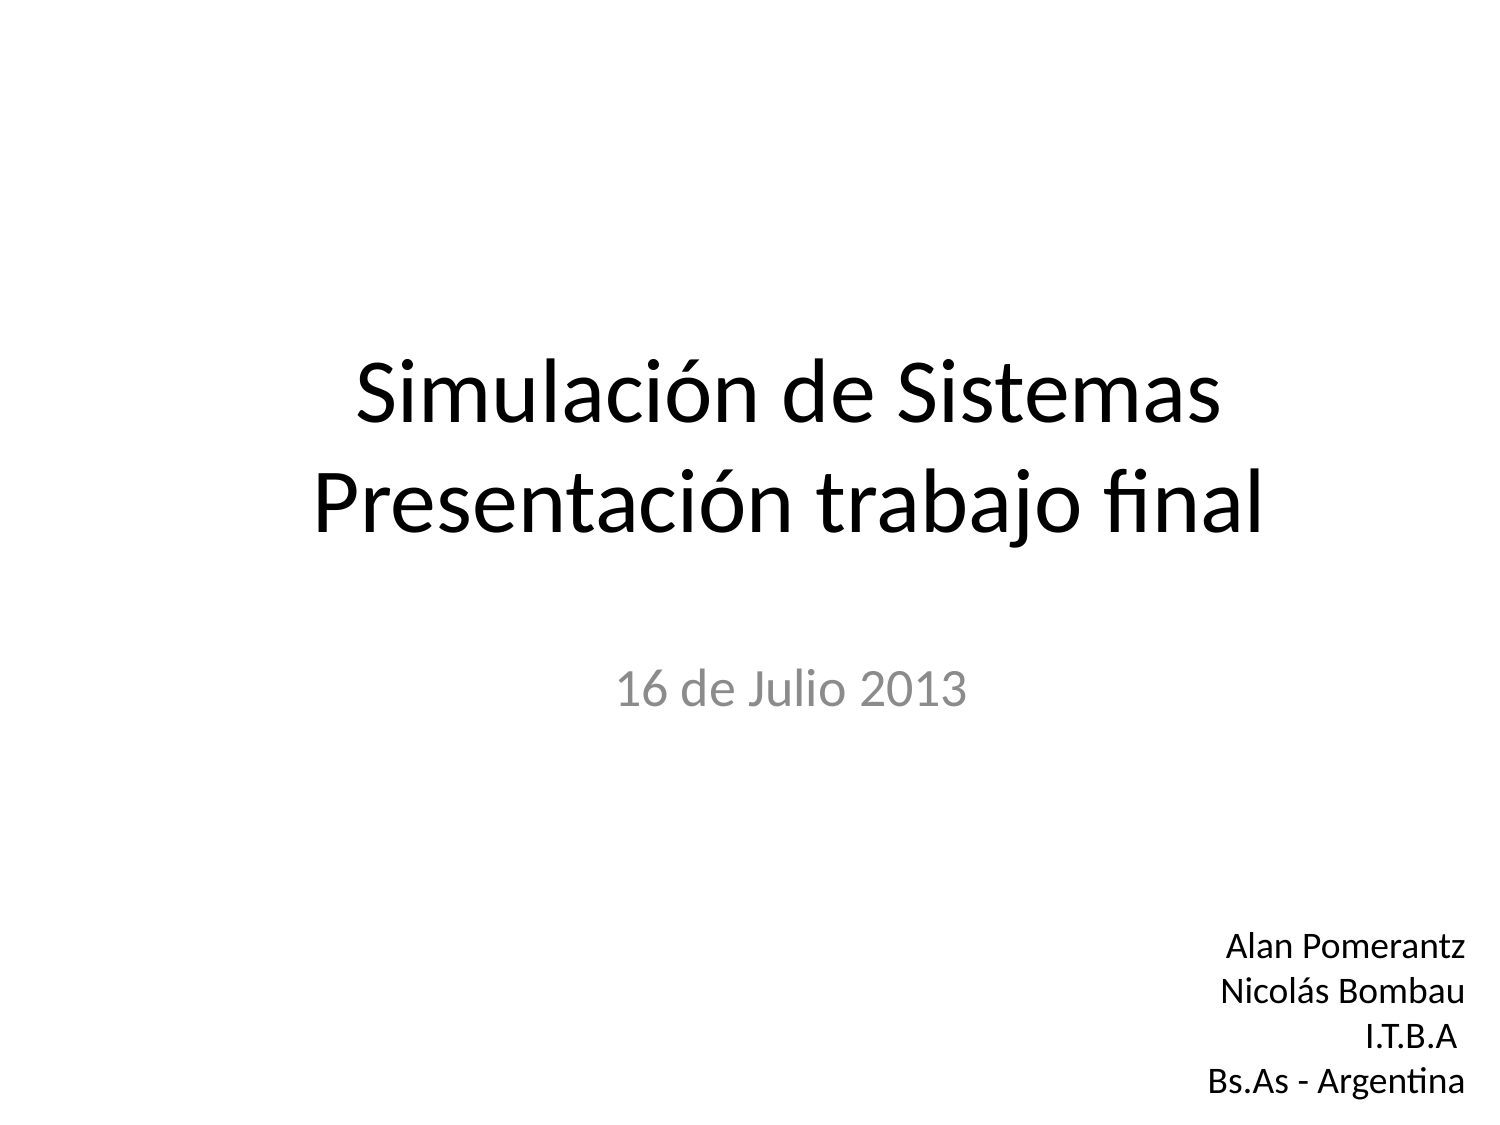

# Simulación de Sistemas Presentación trabajo final
16 de Julio 2013
Alan Pomerantz
Nicolás Bombau
I.T.B.A
Bs.As - Argentina